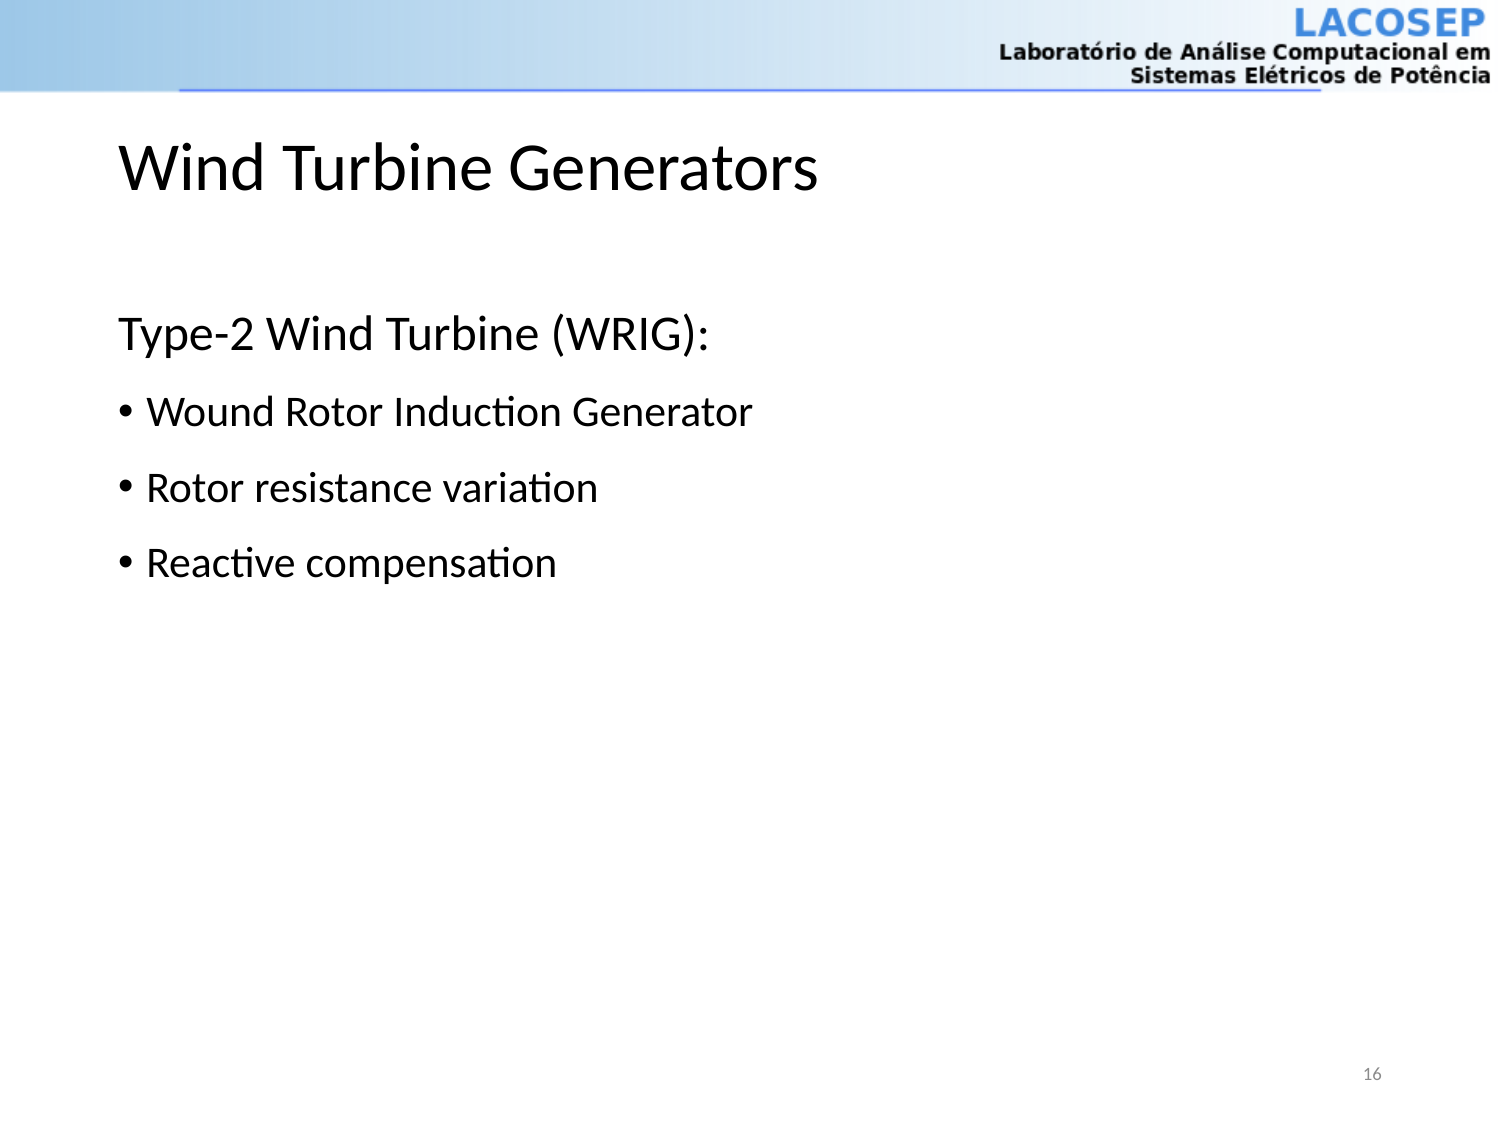

# Wind Turbine Generators
Type-2 Wind Turbine (WRIG):
Wound Rotor Induction Generator
Rotor resistance variation
Reactive compensation
16